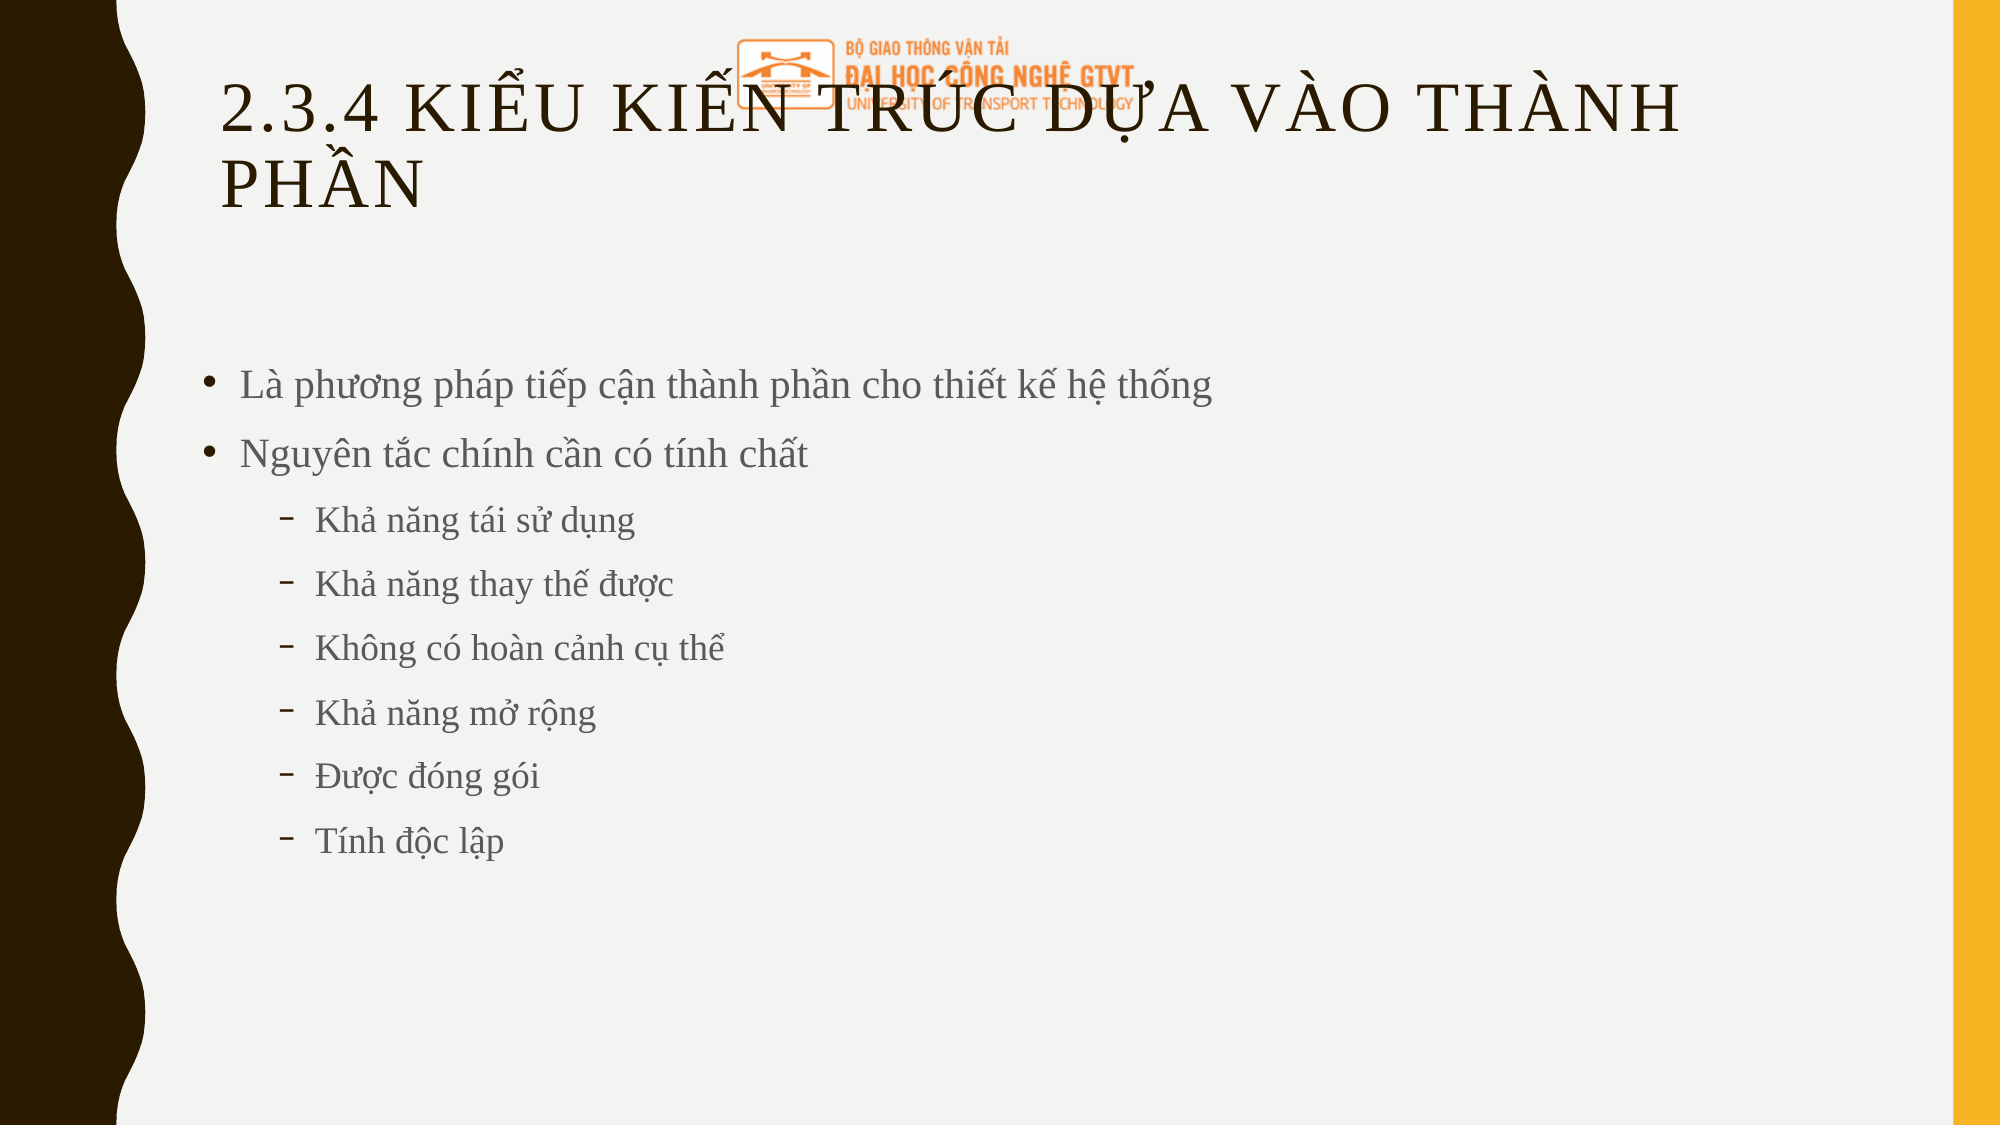

# 2.3.4 Kiểu kiến trúc dựa vào thành phần
Là phương pháp tiếp cận thành phần cho thiết kế hệ thống
Nguyên tắc chính cần có tính chất
Khả năng tái sử dụng
Khả năng thay thế được
Không có hoàn cảnh cụ thể
Khả năng mở rộng
Được đóng gói
Tính độc lập